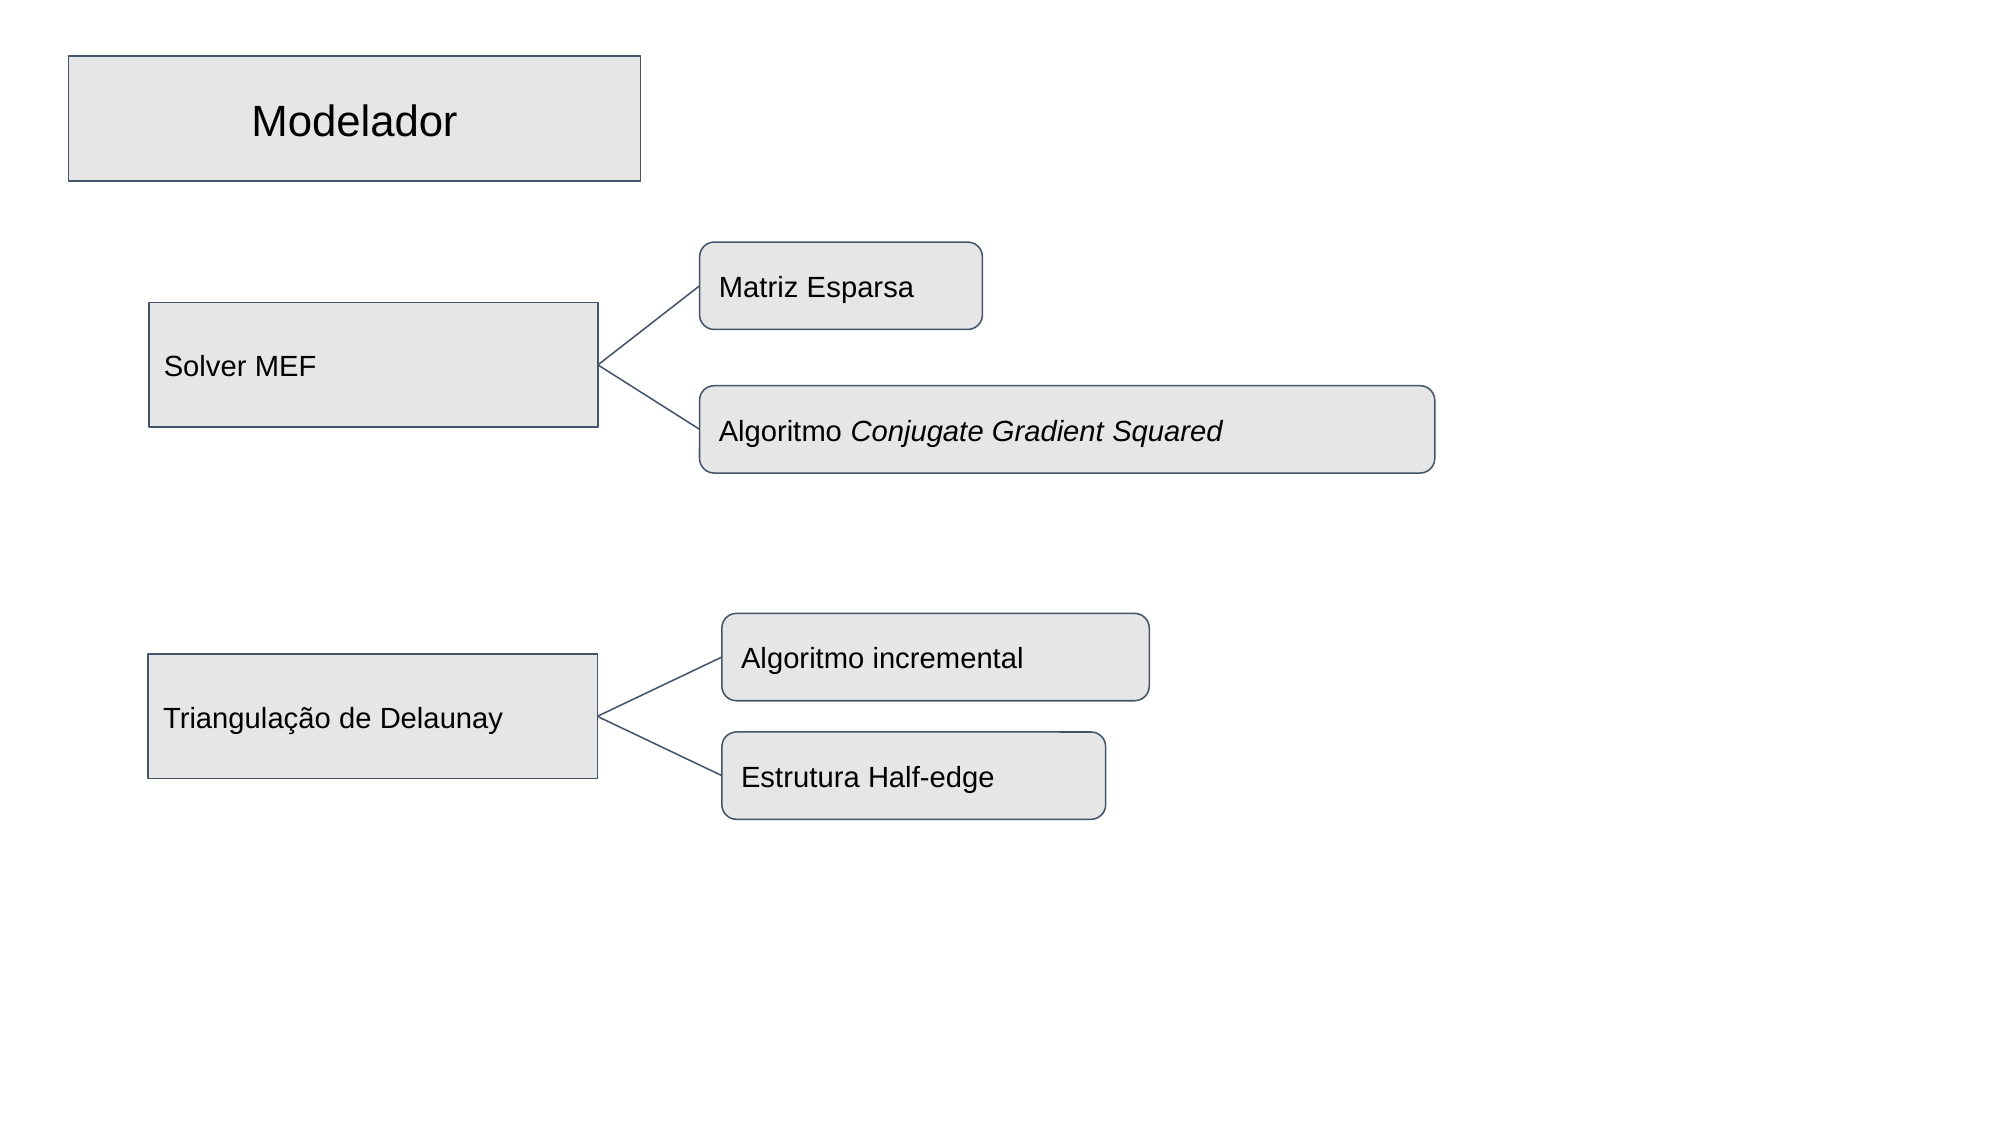

Modelador
Matriz Esparsa
Solver MEF
Algoritmo Conjugate Gradient Squared
Algoritmo incremental
Triangulação de Delaunay
Estrutura Half-edge